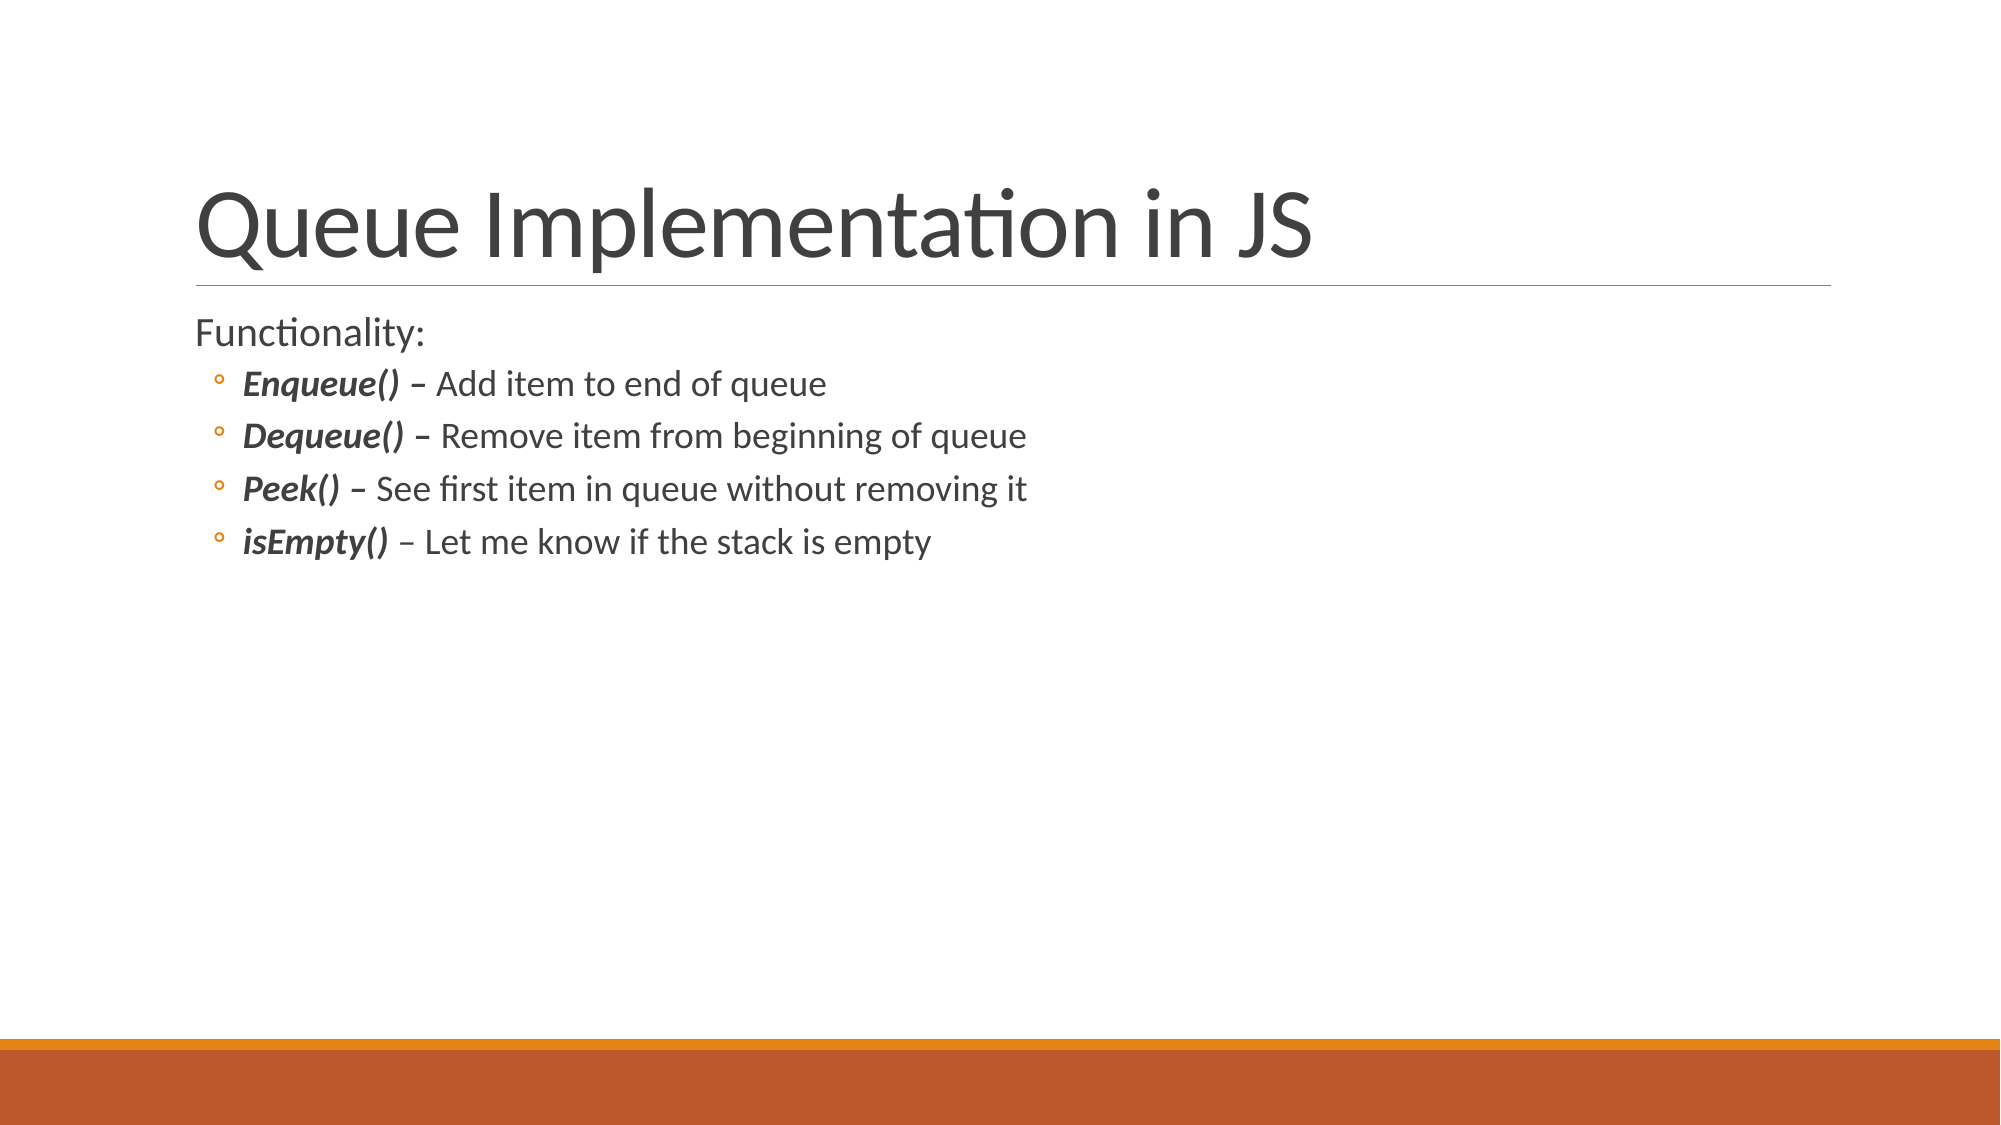

# Queue Implementation in JS
Functionality:
Enqueue() – Add item to end of queue
Dequeue() – Remove item from beginning of queue
Peek() – See first item in queue without removing it
isEmpty() – Let me know if the stack is empty